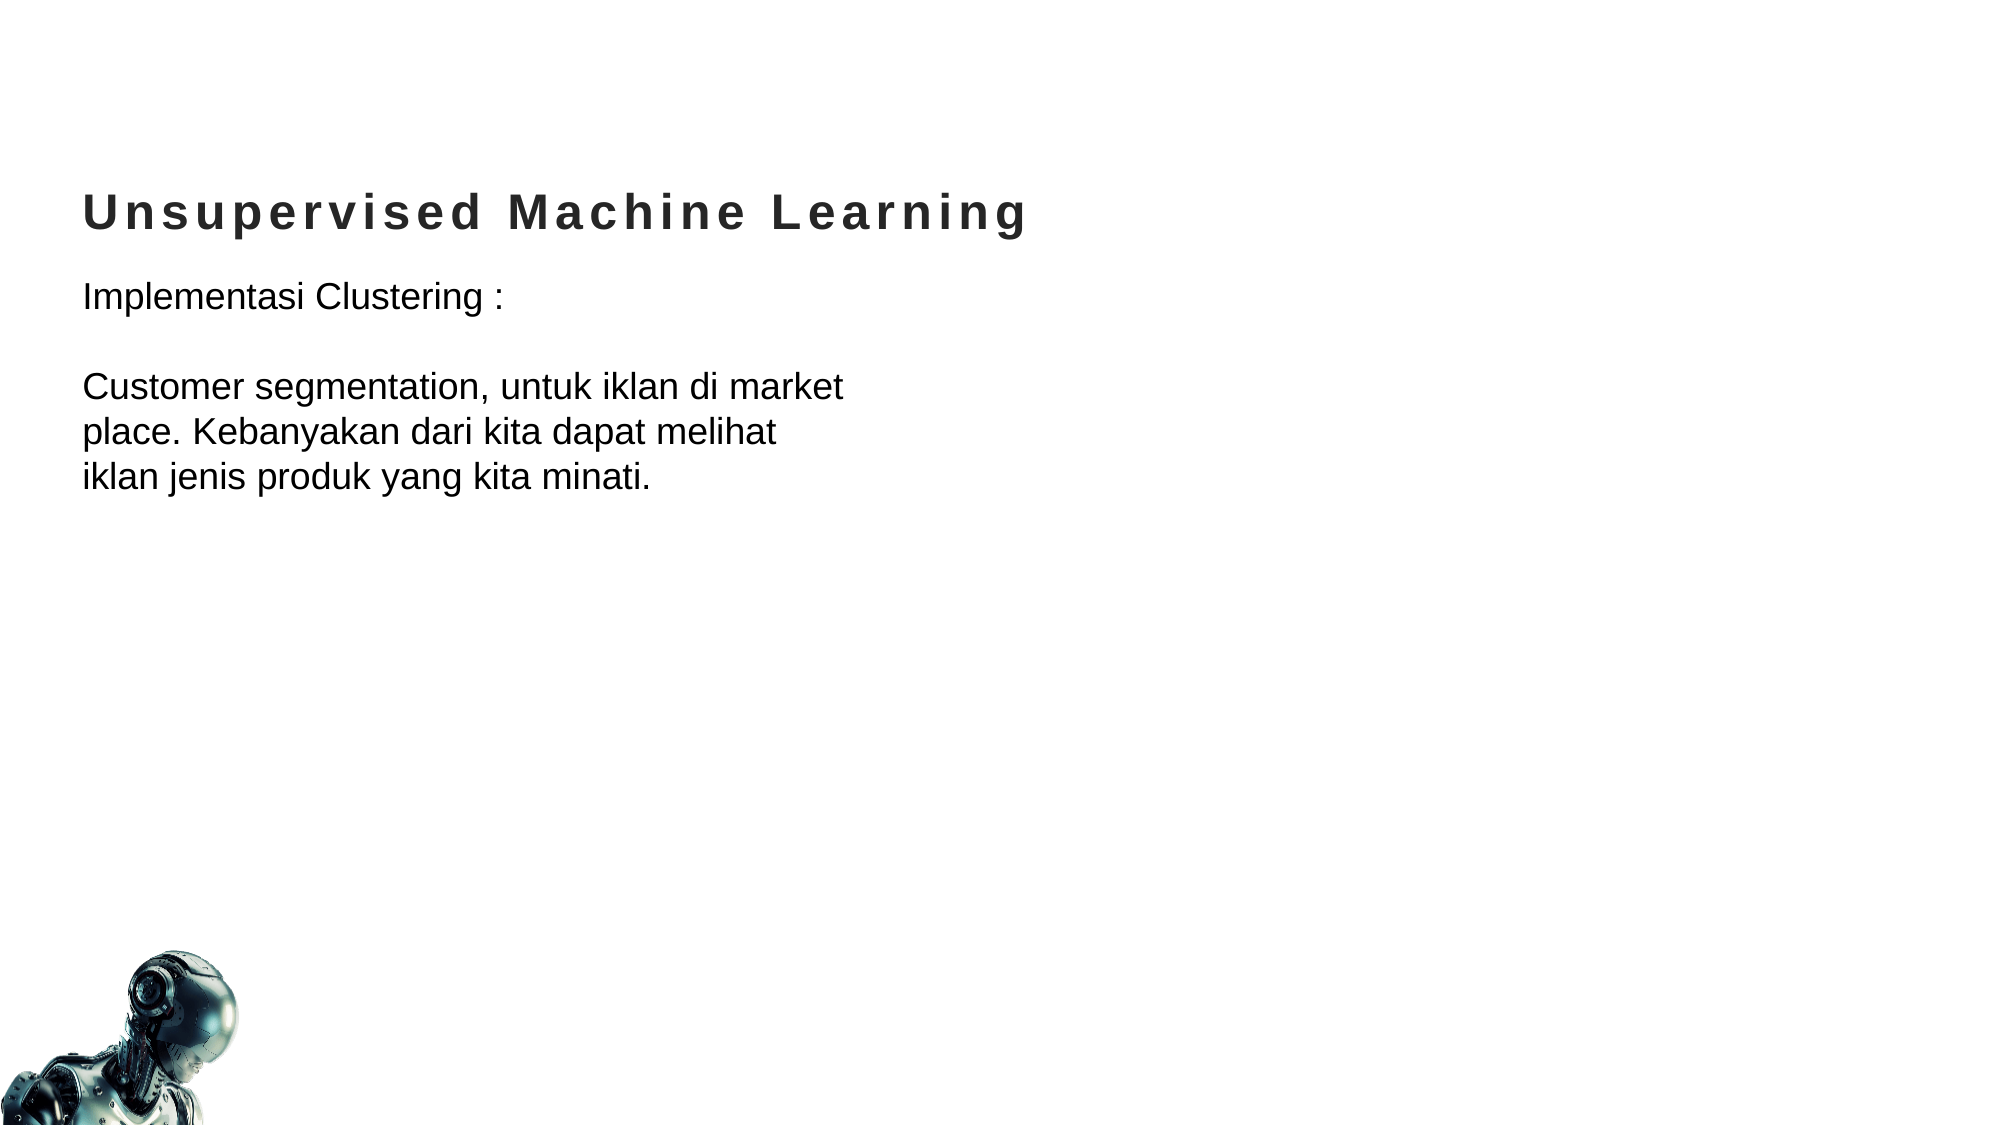

Unsupervised Machine Learning
Implementasi Clustering :

Customer segmentation, untuk iklan di market place. Kebanyakan dari kita dapat melihat iklan jenis produk yang kita minati.